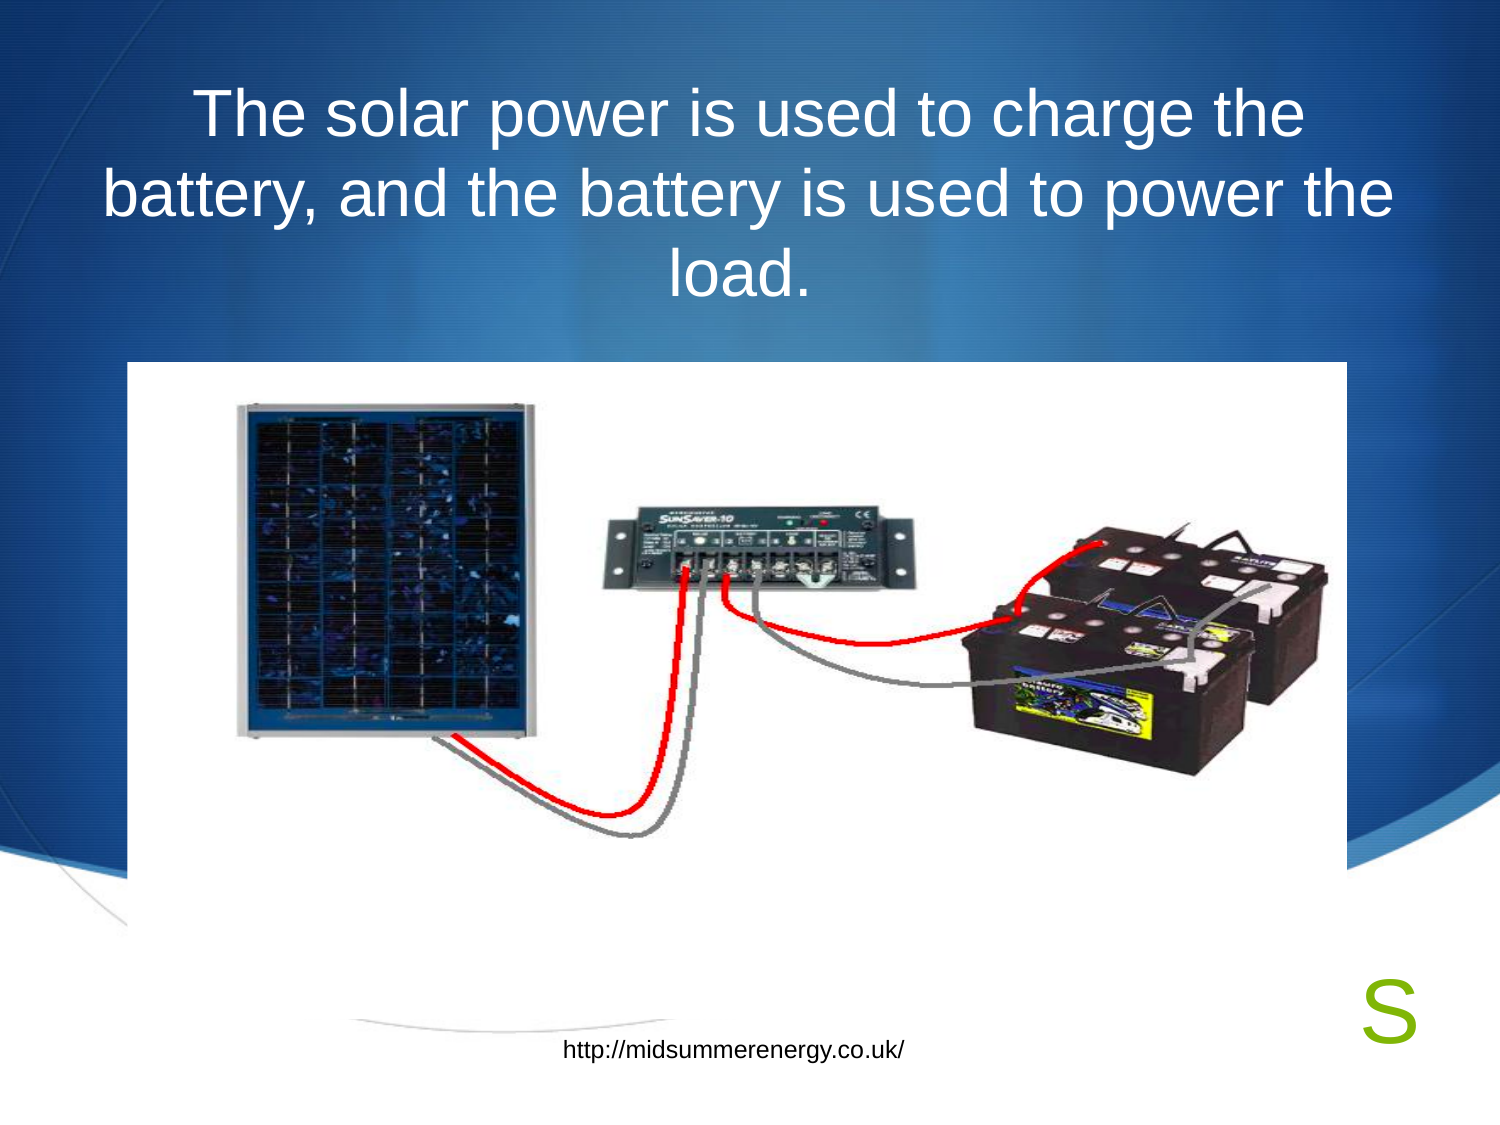

# The solar power is used to charge the battery, and the battery is used to power the load.

http://midsummerenergy.co.uk/